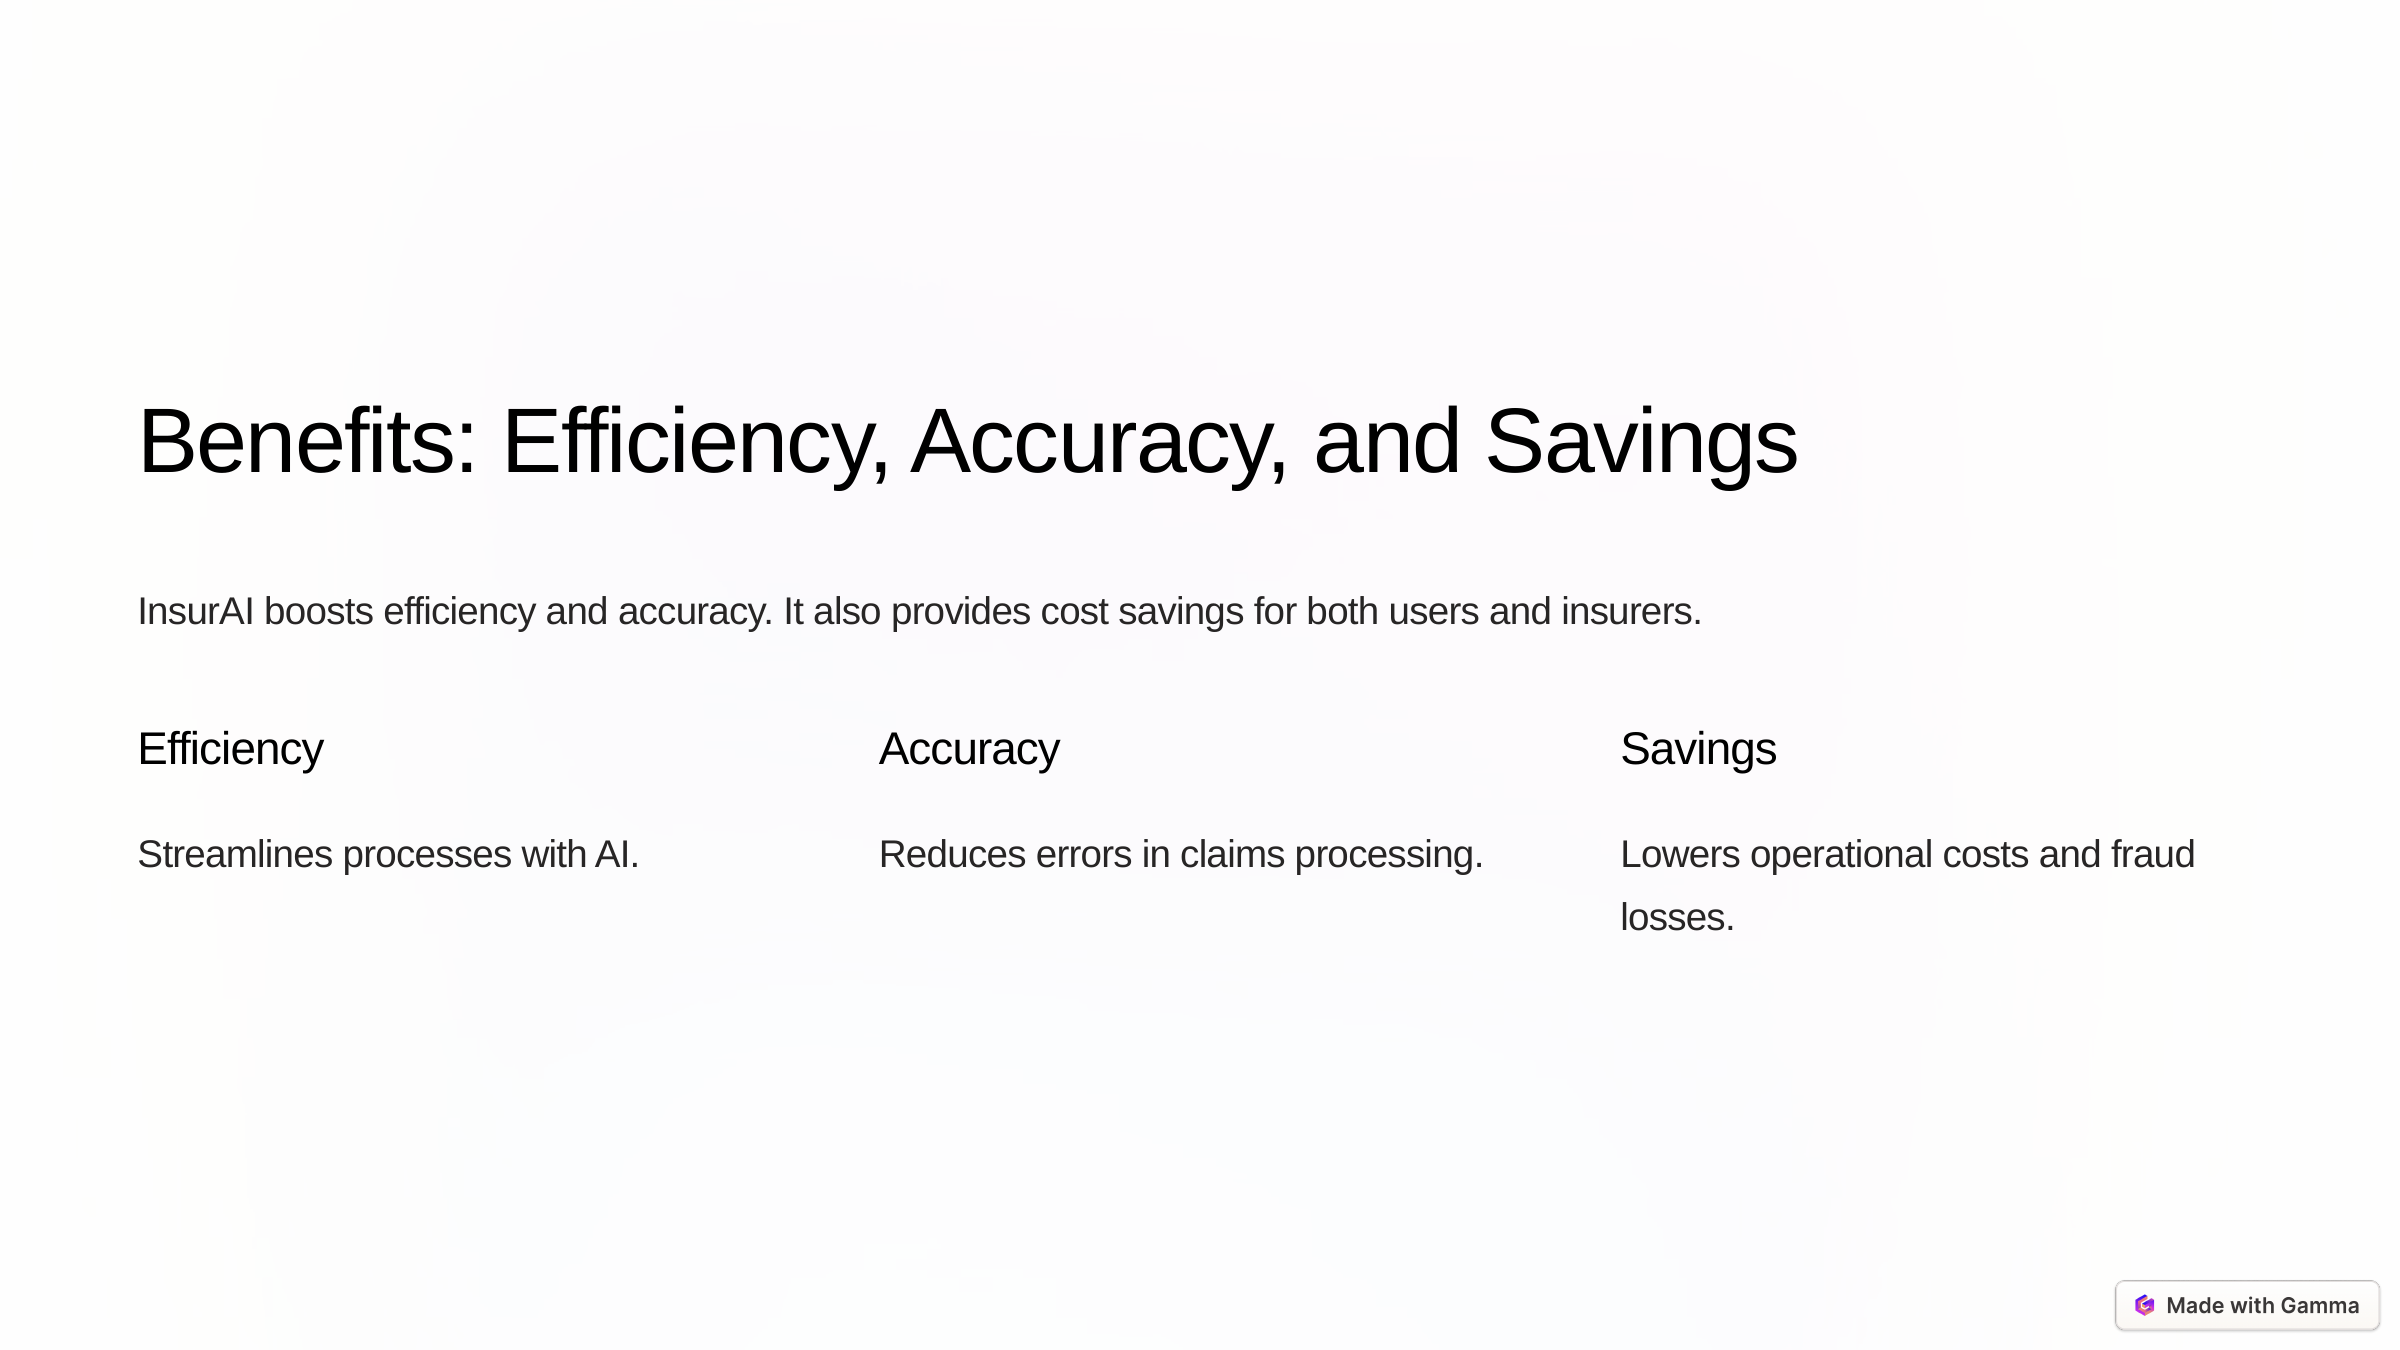

Benefits: Efficiency, Accuracy, and Savings
InsurAI boosts efficiency and accuracy. It also provides cost savings for both users and insurers.
Efficiency
Accuracy
Savings
Streamlines processes with AI.
Reduces errors in claims processing.
Lowers operational costs and fraud losses.